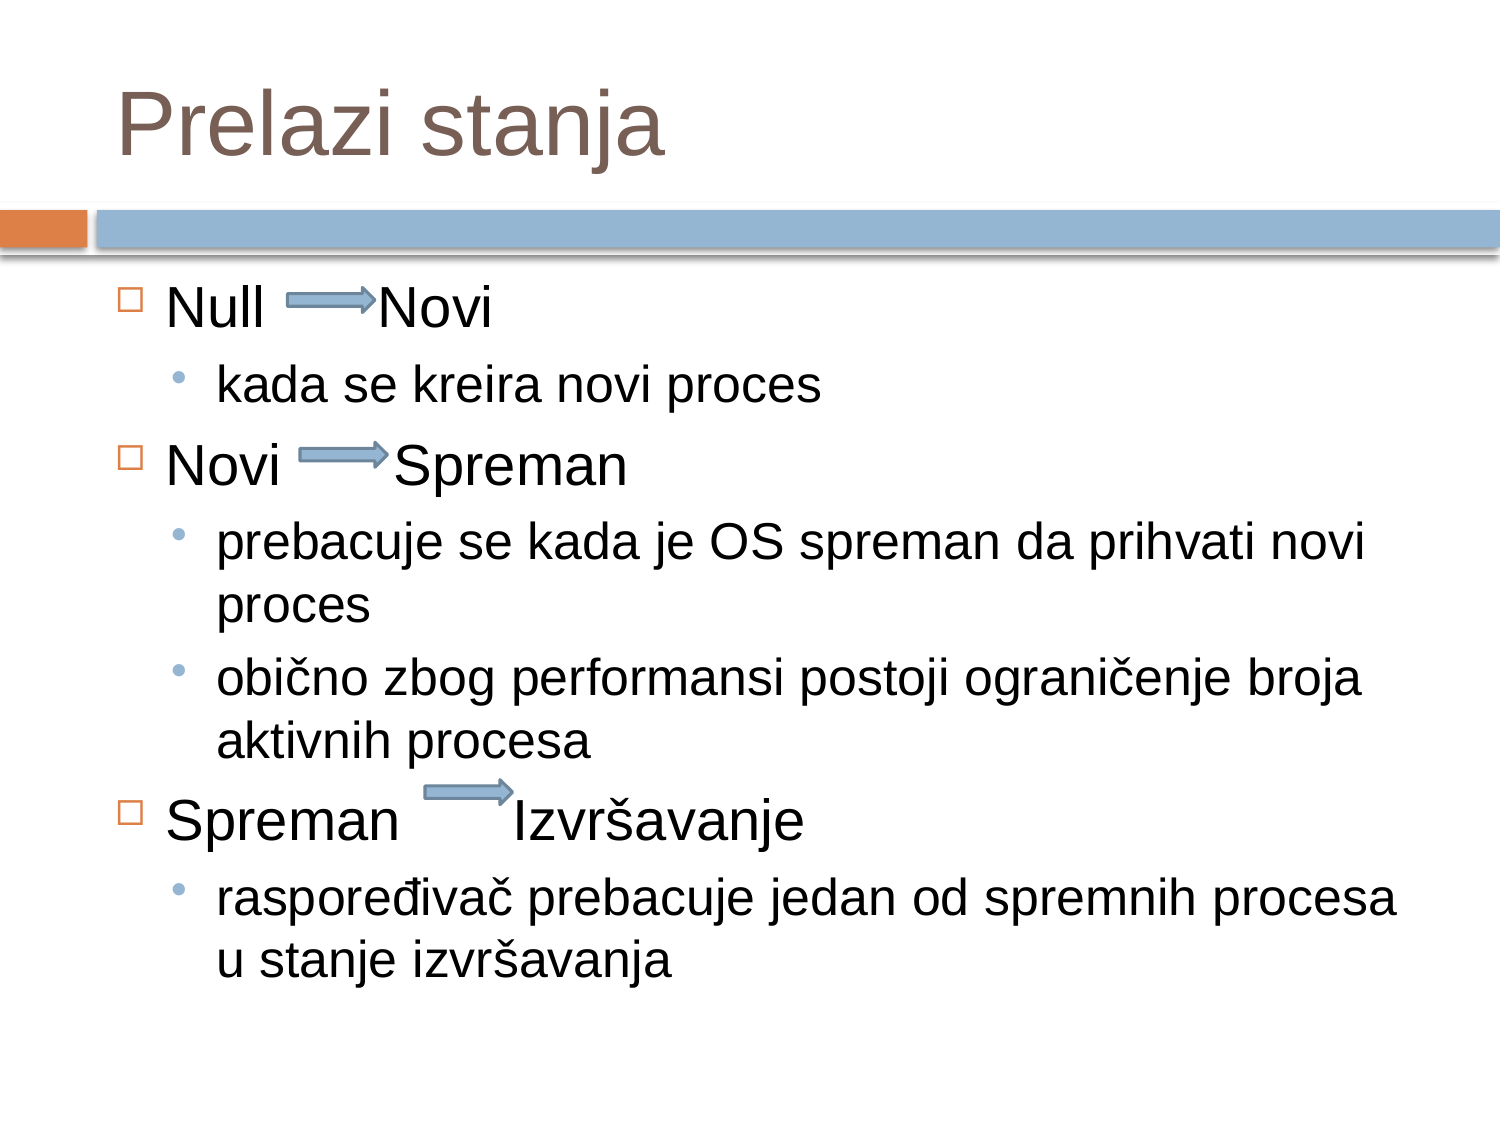

# Prelazi stanja
Null       Novi
kada se kreira novi proces
Novi       Spreman
prebacuje se kada je OS spreman da prihvati novi proces
obično zbog performansi postoji ograničenje broja aktivnih procesa
Spreman       Izvršavanje
raspoređivač prebacuje jedan od spremnih procesa u stanje izvršavanja